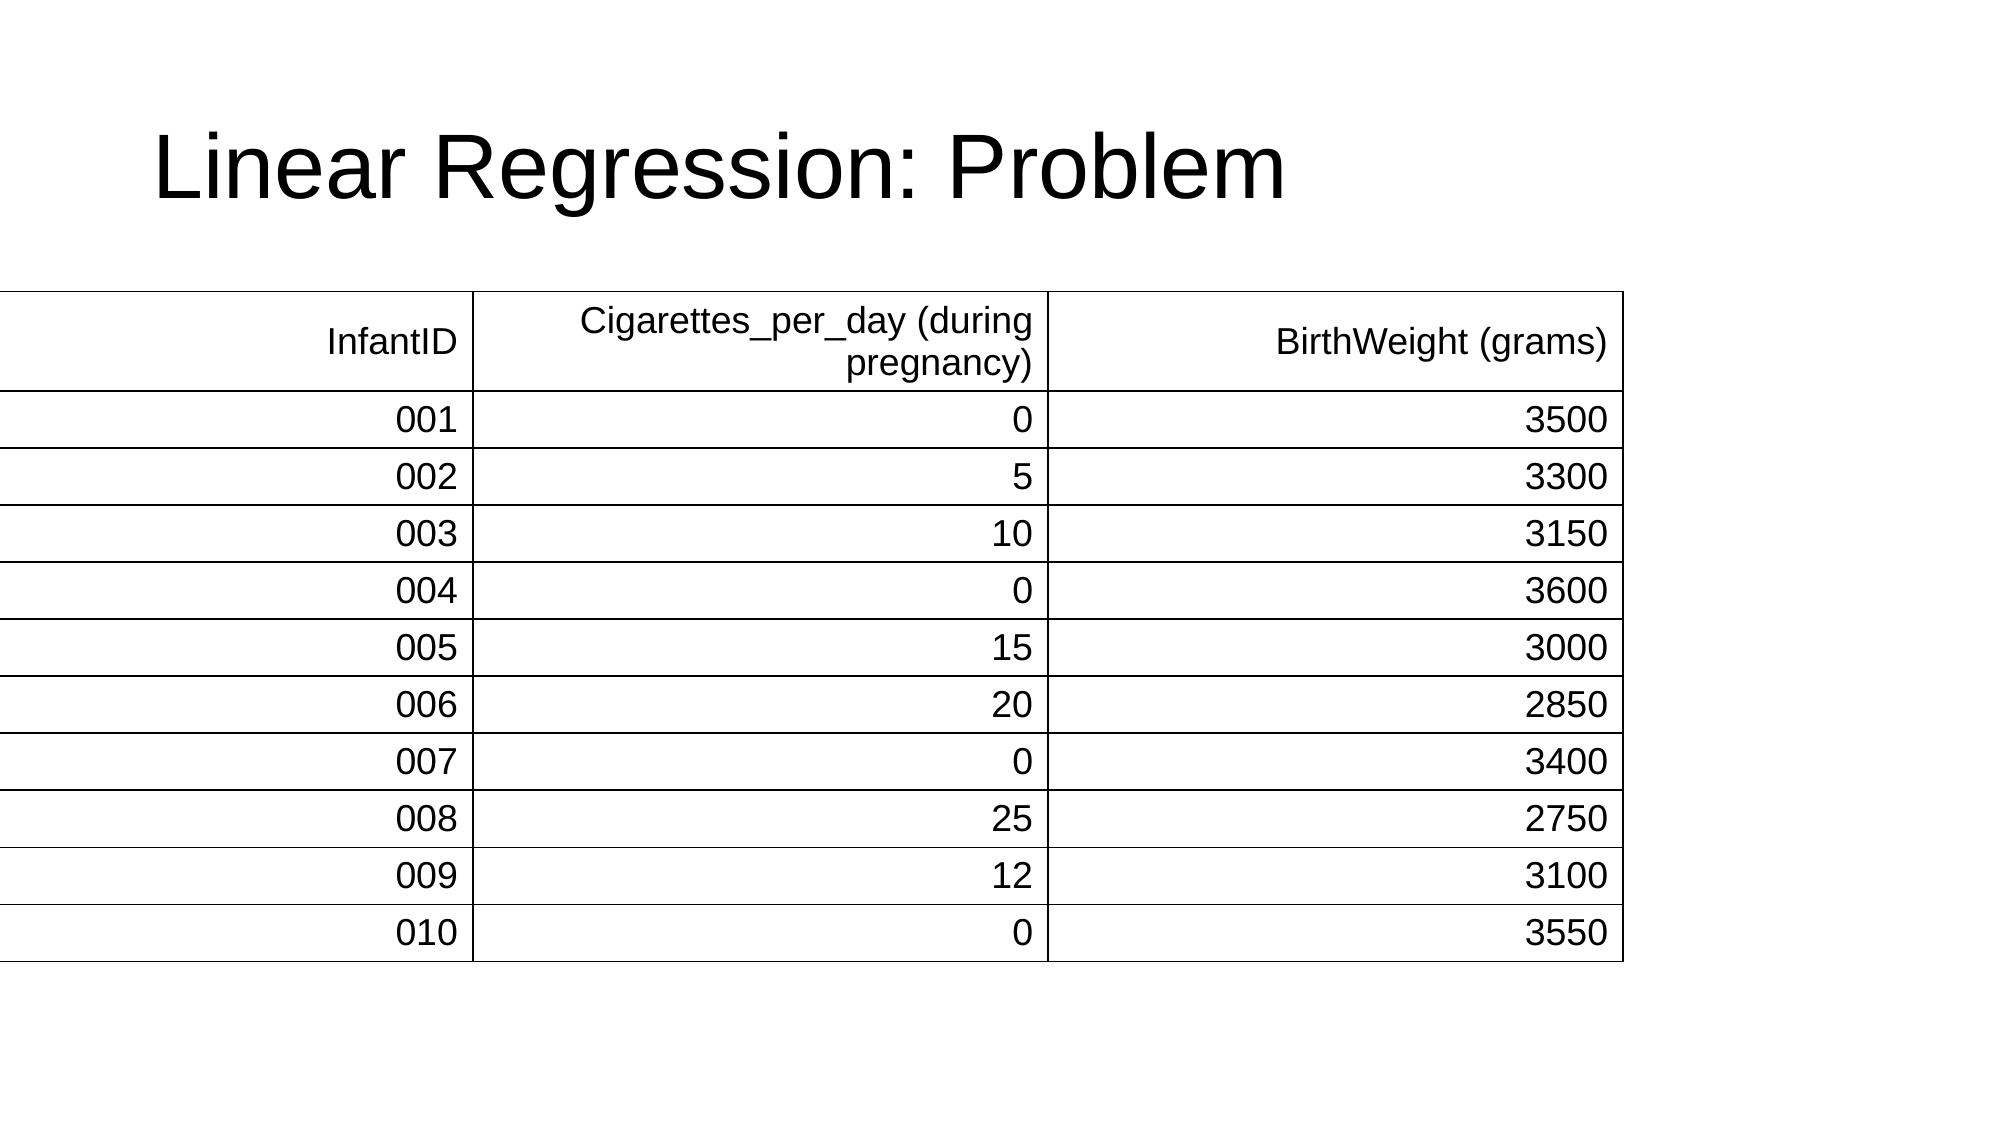

# Linear Regression: Problem
| InfantID | Cigarettes\_per\_day (during pregnancy) | BirthWeight (grams) |
| --- | --- | --- |
| 001 | 0 | 3500 |
| 002 | 5 | 3300 |
| 003 | 10 | 3150 |
| 004 | 0 | 3600 |
| 005 | 15 | 3000 |
| 006 | 20 | 2850 |
| 007 | 0 | 3400 |
| 008 | 25 | 2750 |
| 009 | 12 | 3100 |
| 010 | 0 | 3550 |